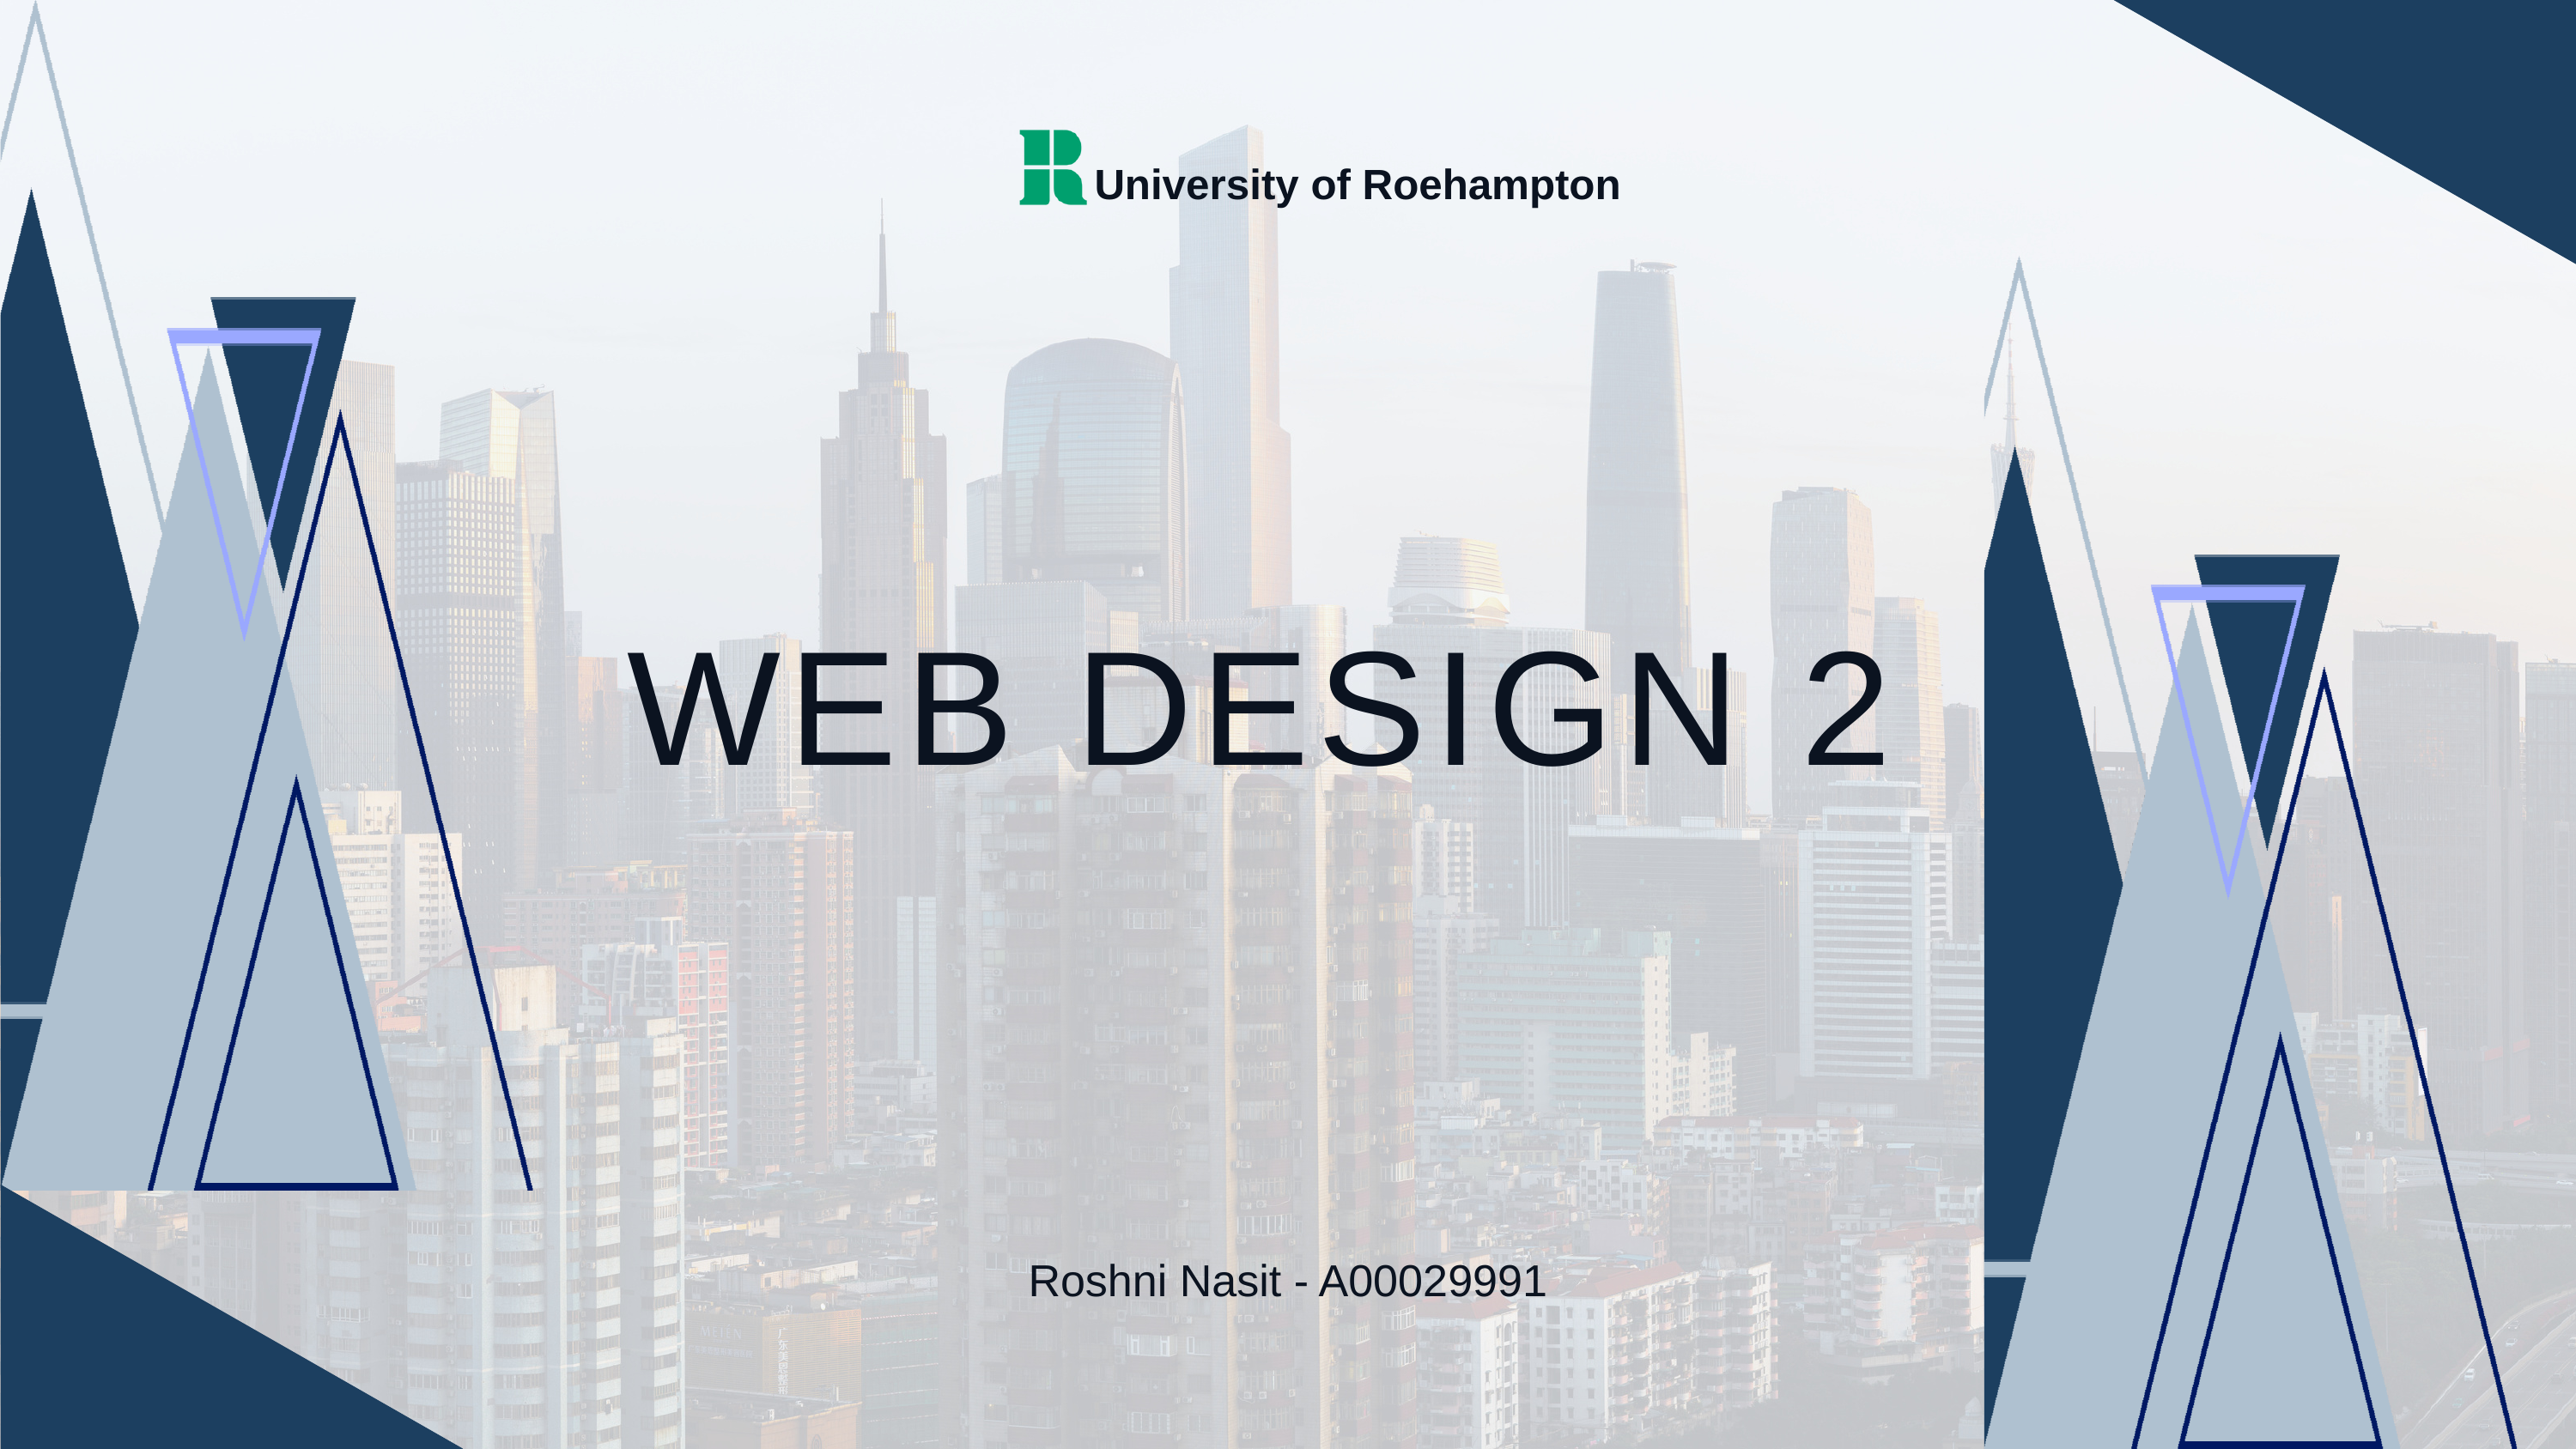

University of Roehampton

WEB DESIGN 2

Roshni Nasit - A00029991